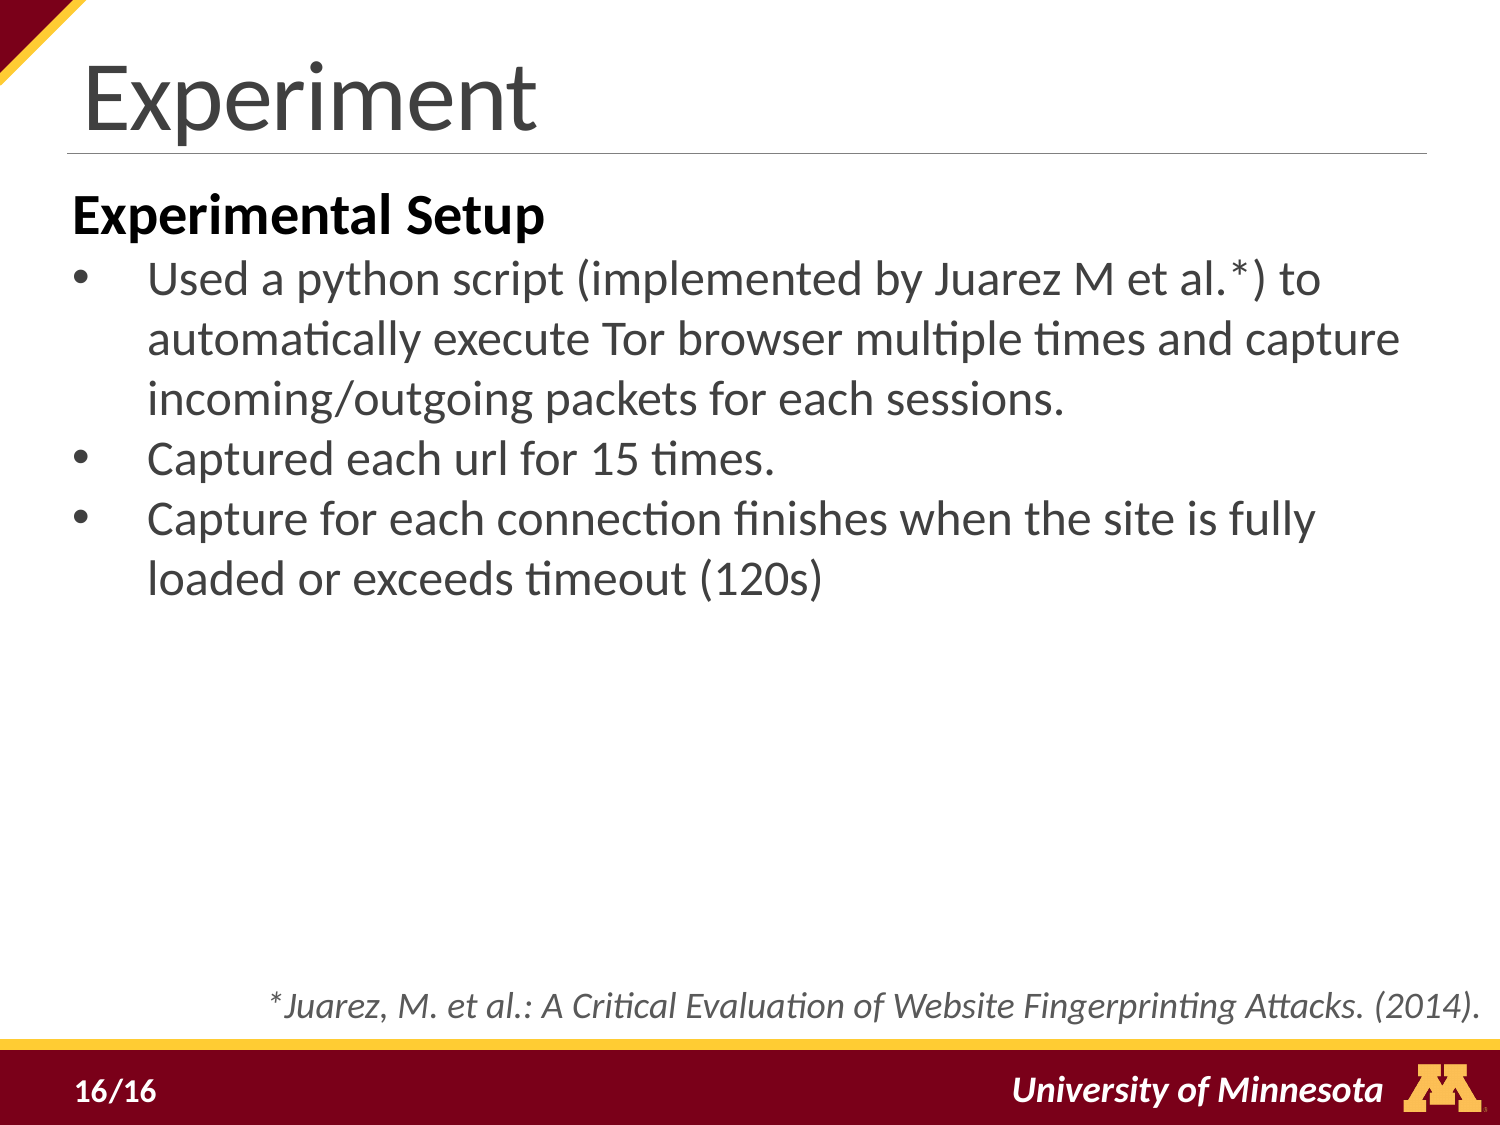

Experiment
Experimental Setup
Used a python script (implemented by Juarez M et al.*) to automatically execute Tor browser multiple times and capture incoming/outgoing packets for each sessions.
Captured each url for 15 times.
Capture for each connection finishes when the site is fully loaded or exceeds timeout (120s)

*Juarez, M. et al.: A Critical Evaluation of Website Fingerprinting Attacks. (2014).
16